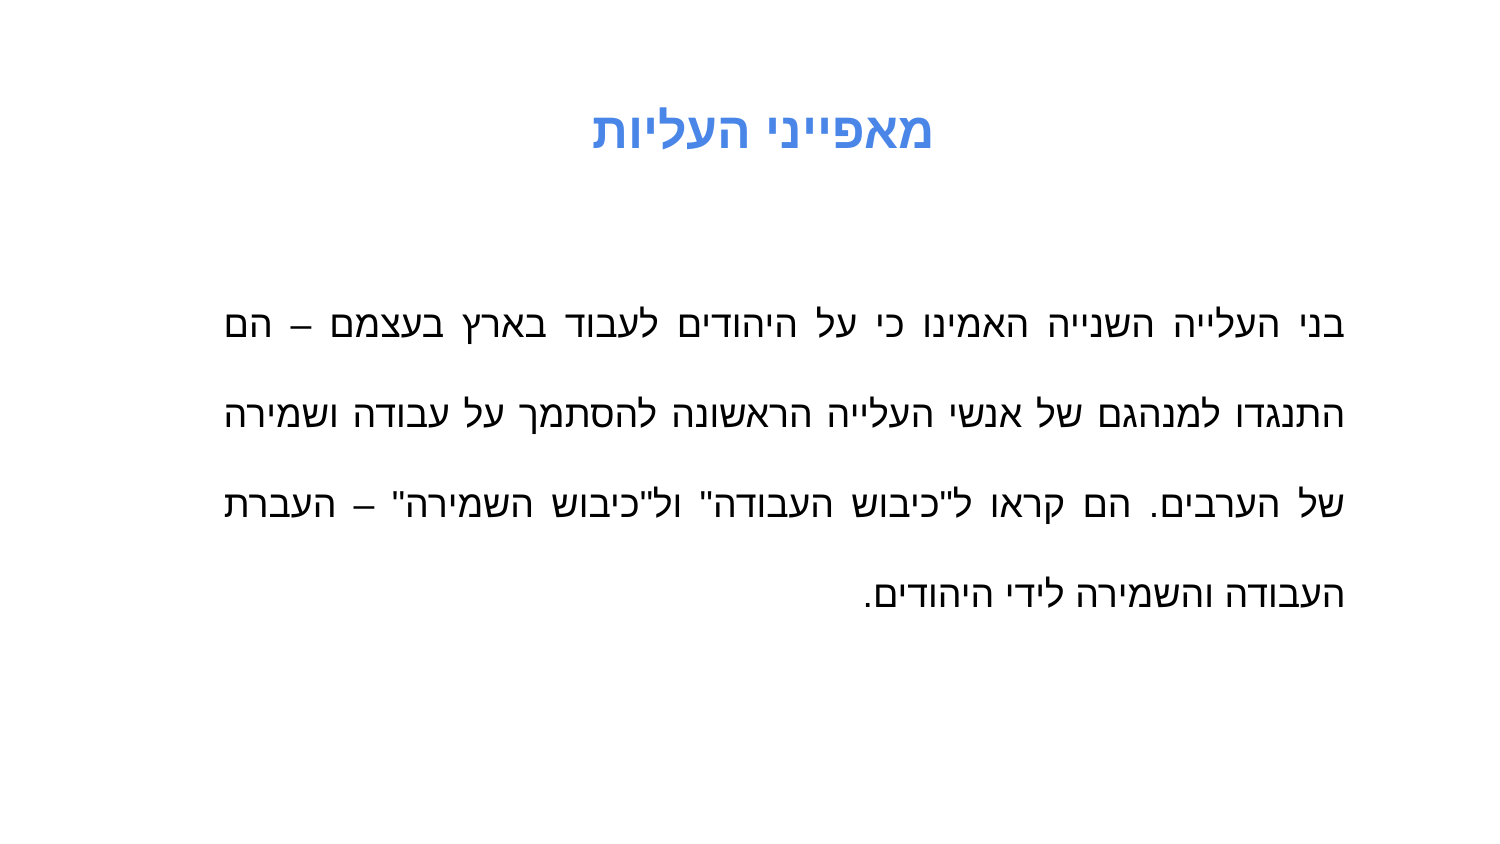

מאפייני העליות
בני העלייה השנייה האמינו כי על היהודים לעבוד בארץ בעצמם – הם התנגדו למנהגם של אנשי העלייה הראשונה להסתמך על עבודה ושמירה של הערבים. הם קראו ל"כיבוש העבודה" ול"כיבוש השמירה" – העברת העבודה והשמירה לידי היהודים.